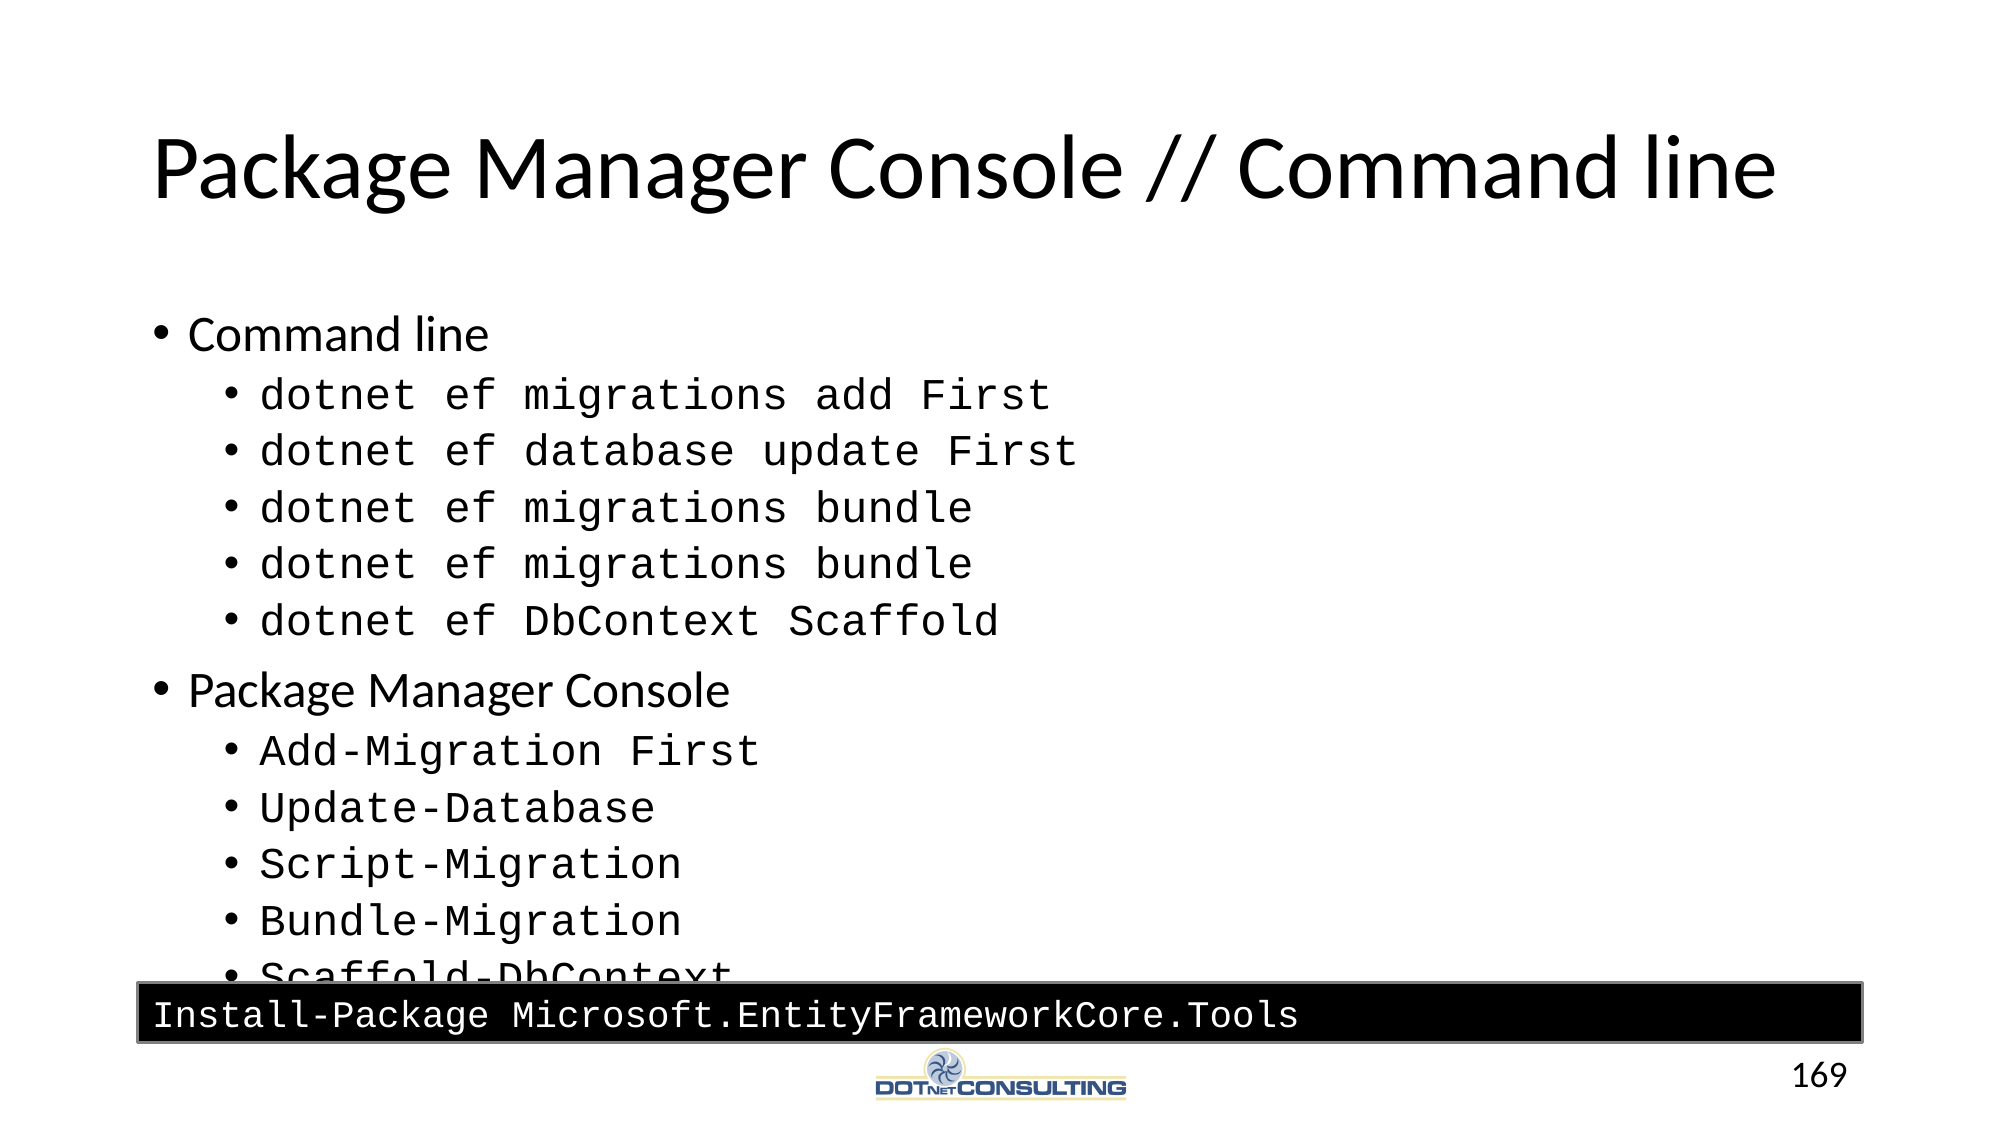

# Package Manager Console // Command line
Command line
dotnet ef migrations add First
dotnet ef database update First
dotnet ef migrations bundle
dotnet ef migrations bundle
dotnet ef DbContext Scaffold
Package Manager Console
Add-Migration First
Update-Database
Script-Migration
Bundle-Migration
Scaffold-DbContext

Install-Package Microsoft.EntityFrameworkCore.Tools
169